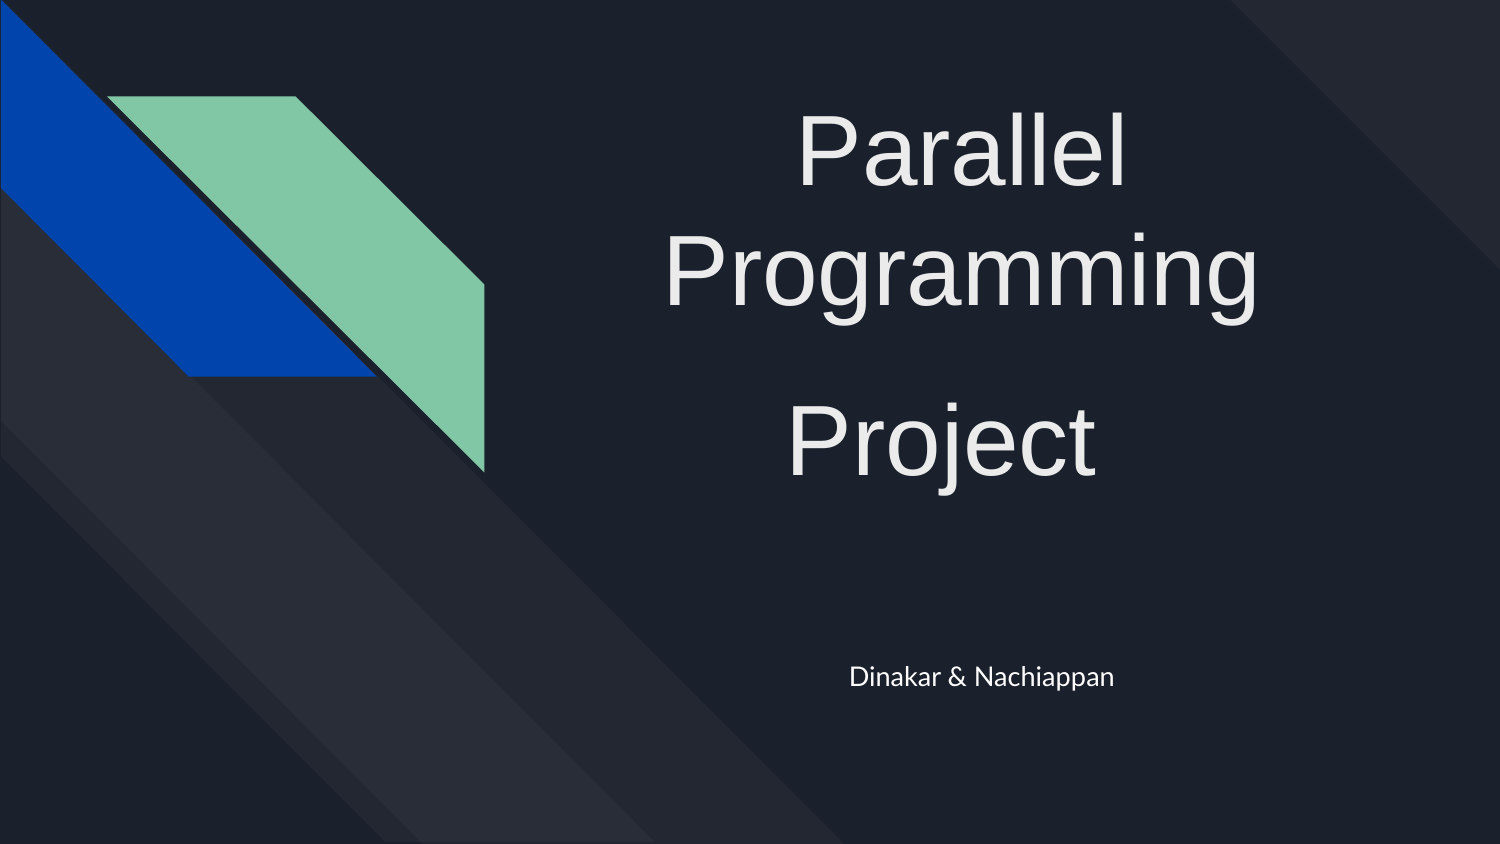

# Parallel Programming Project
Dinakar & Nachiappan